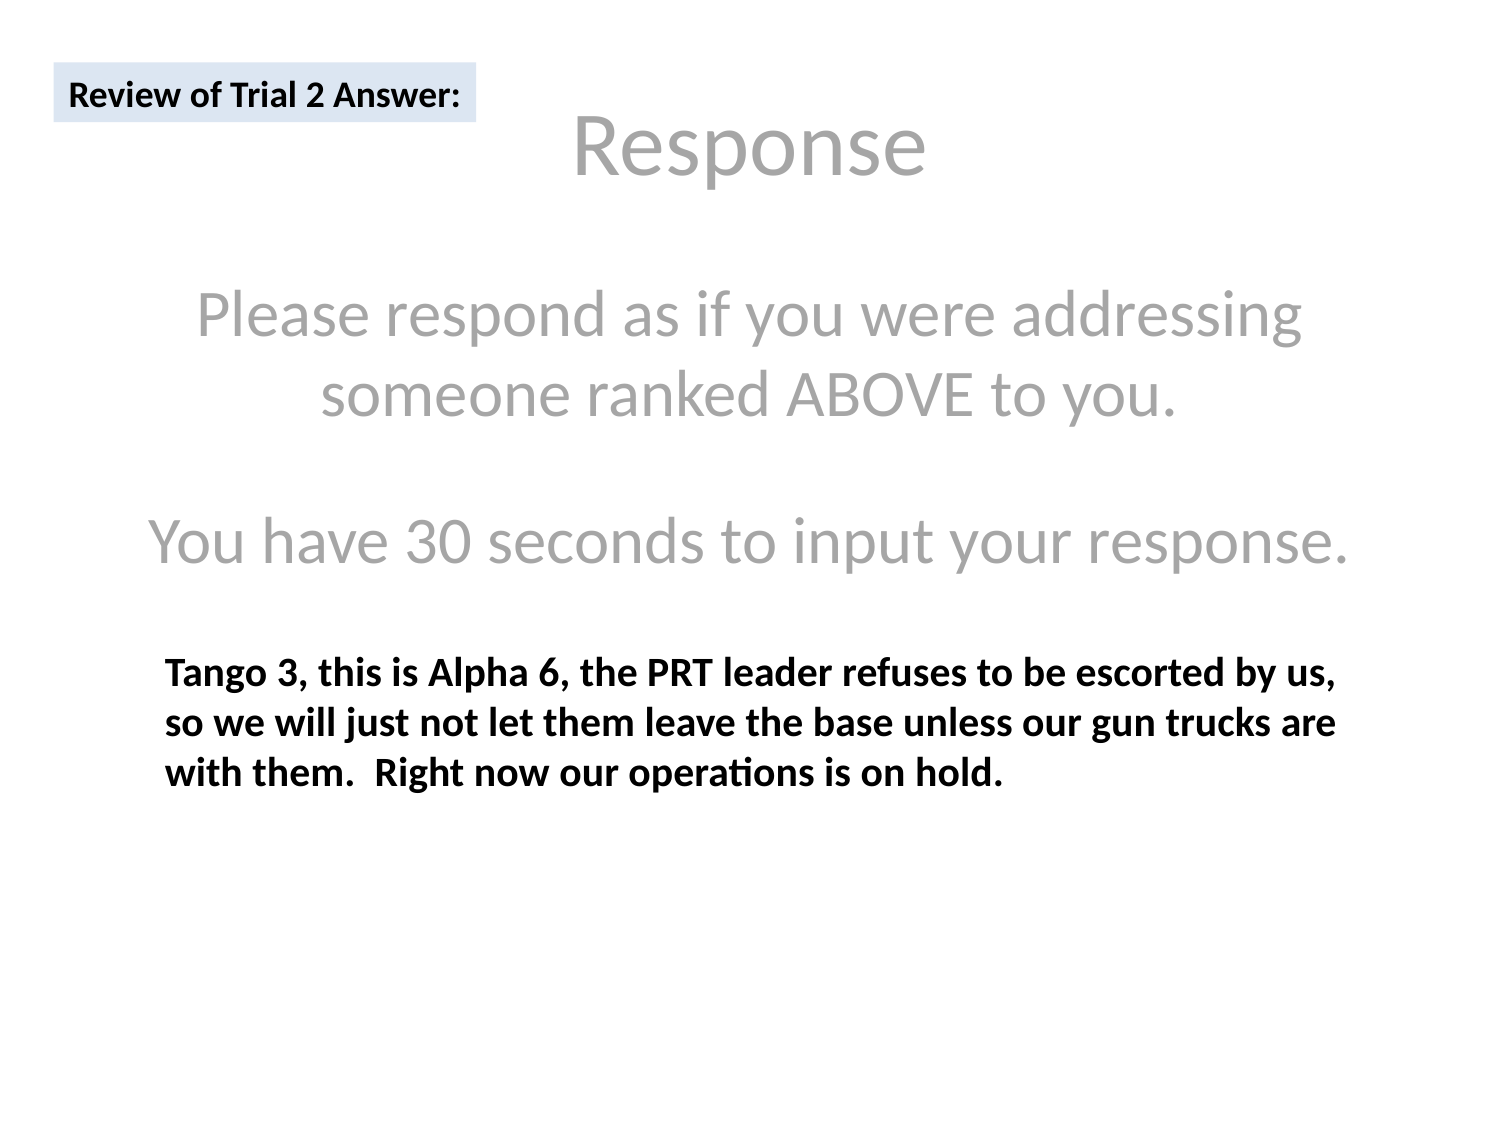

# Response
Review of Trial 2 Answer:
Please respond as if you were addressing someone ranked ABOVE to you.

You have 30 seconds to input your response.
Tango 3, this is Alpha 6, the PRT leader refuses to be escorted by us, so we will just not let them leave the base unless our gun trucks are with them.  Right now our operations is on hold.